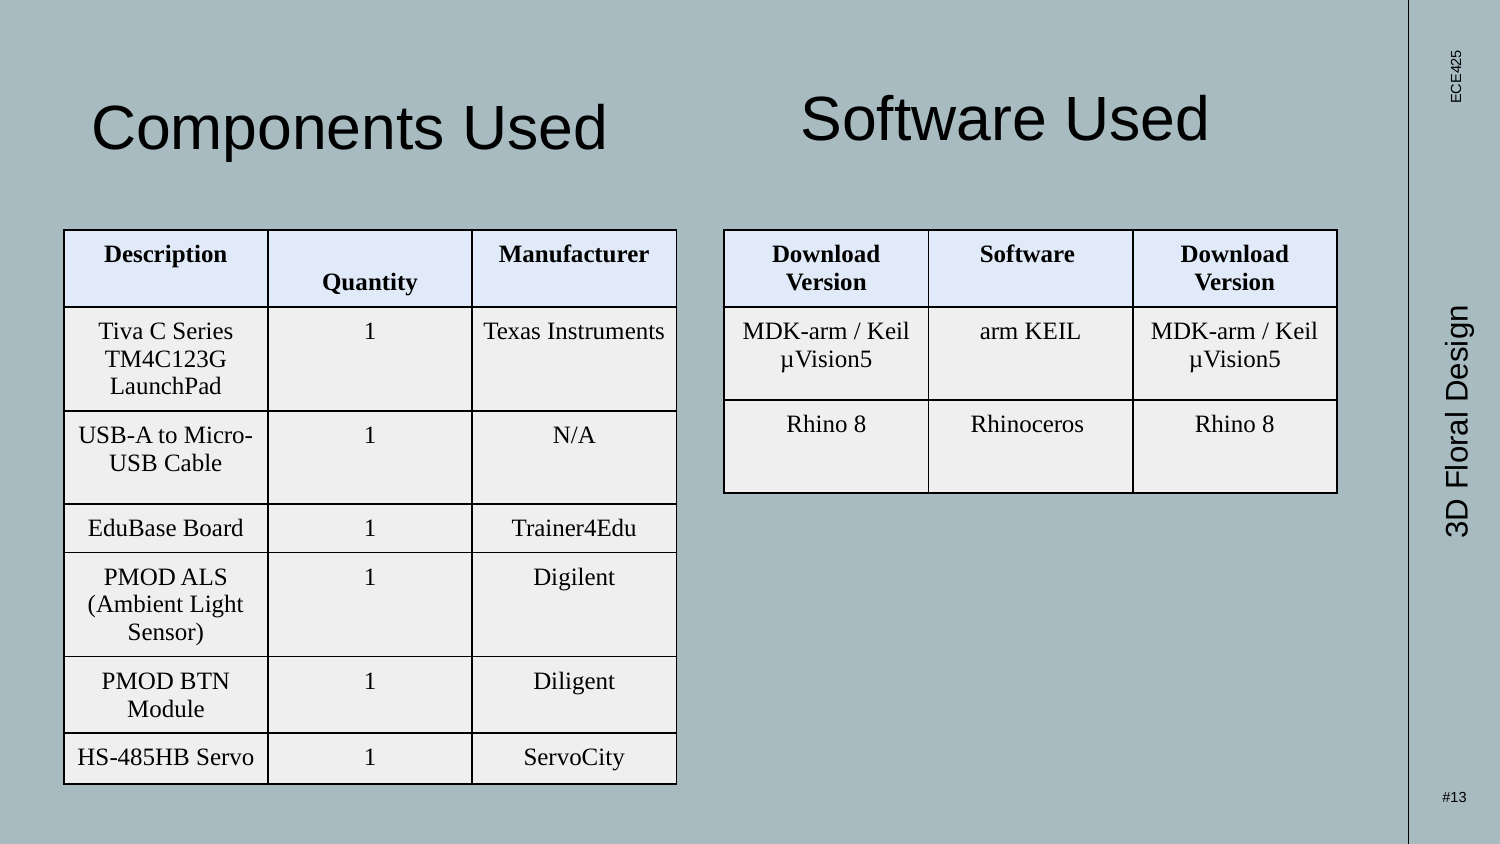

Software Used
Components Used
# ECE425
| Description | Quantity | Manufacturer |
| --- | --- | --- |
| Tiva C Series TM4C123G LaunchPad | 1 | Texas Instruments |
| USB-A to Micro-USB Cable | 1 | N/A |
| EduBase Board | 1 | Trainer4Edu |
| PMOD ALS (Ambient Light Sensor) | 1 | Digilent |
| PMOD BTN Module | 1 | Diligent |
| HS-485HB Servo | 1 | ServoCity |
| Download Version | Software | Download Version |
| --- | --- | --- |
| MDK-arm / Keil µVision5 | arm KEIL | MDK-arm / Keil µVision5 |
| Rhino 8 | Rhinoceros | Rhino 8 |
3D Floral Design
#13